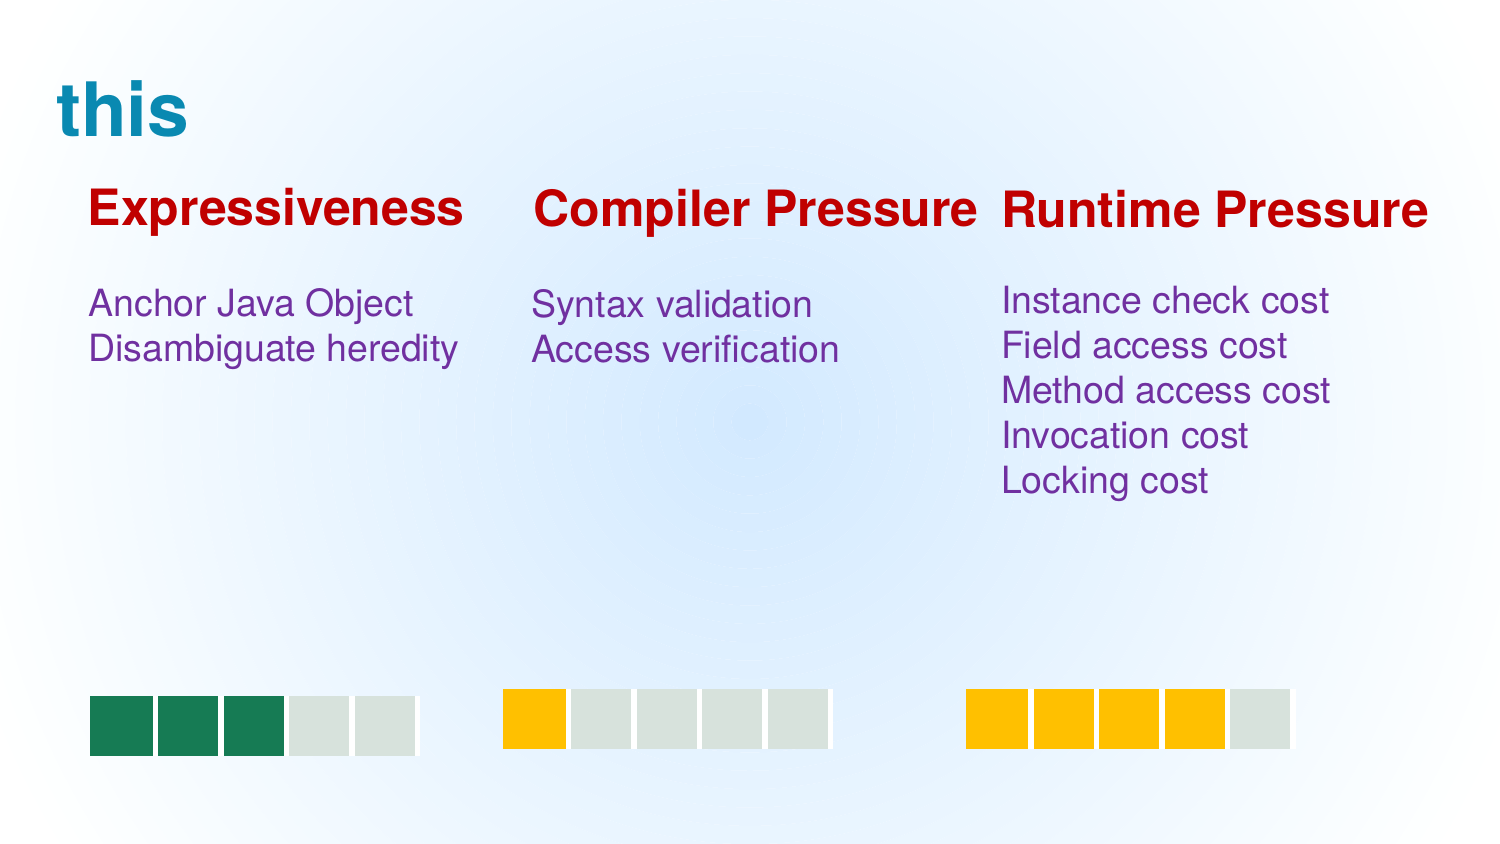

this
Expressiveness
Compiler Pressure
Runtime Pressure

Instance check cost
Field access cost
Method access cost
Invocation cost
Locking cost
Anchor Java Object
Disambiguate heredity
Syntax validation
Access verification
|  |  |  |  |  |
| --- | --- | --- | --- | --- |
|  |  |  |  |  |
| --- | --- | --- | --- | --- |
|  |  |  |  |  |
| --- | --- | --- | --- | --- |